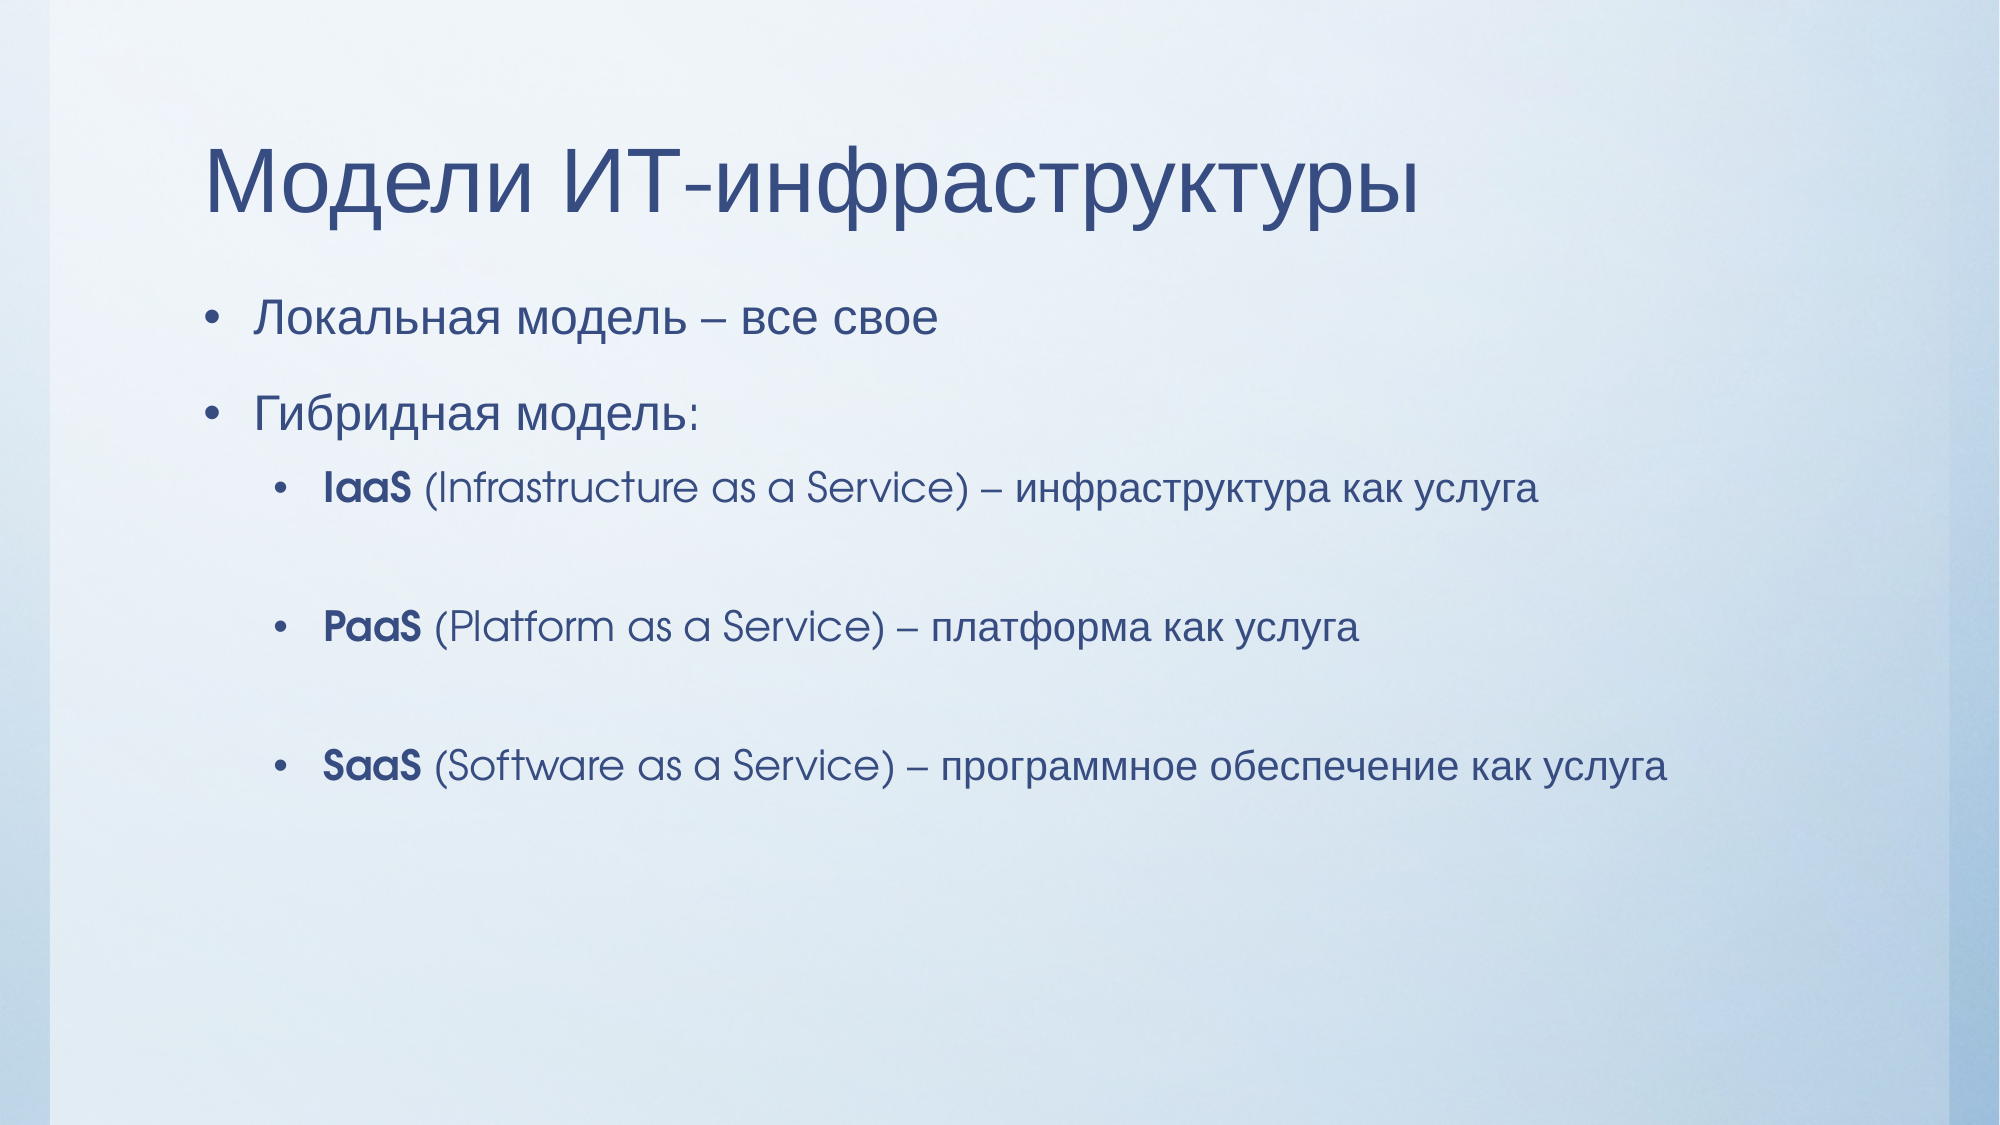

# Модели ИТ-инфраструктуры
Локальная модель – все свое
Гибридная модель:
IaaS (Infrastructure as a Service) – инфраструктура как услуга

PaaS (Platform as a Service) – платформа как услуга

SaaS (Software as a Service) – программное обеспечение как услуга